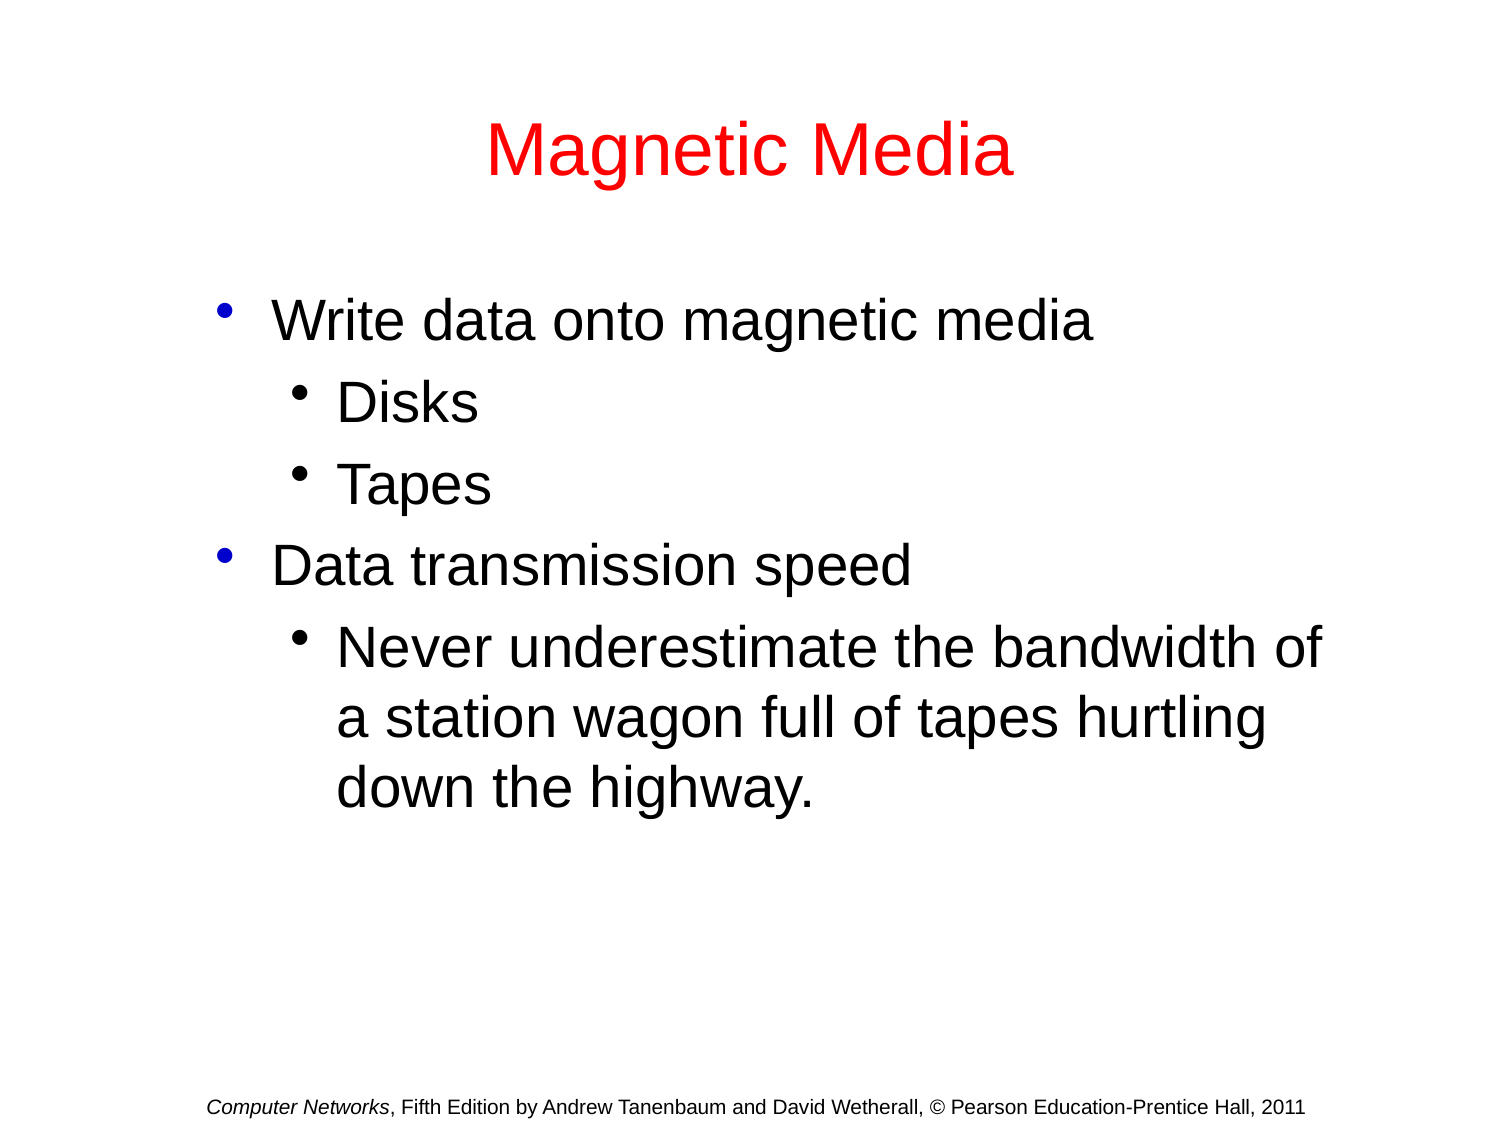

# Magnetic Media
Write data onto magnetic media
Disks
Tapes
Data transmission speed
Never underestimate the bandwidth of a station wagon full of tapes hurtling down the highway.
Computer Networks, Fifth Edition by Andrew Tanenbaum and David Wetherall, © Pearson Education-Prentice Hall, 2011